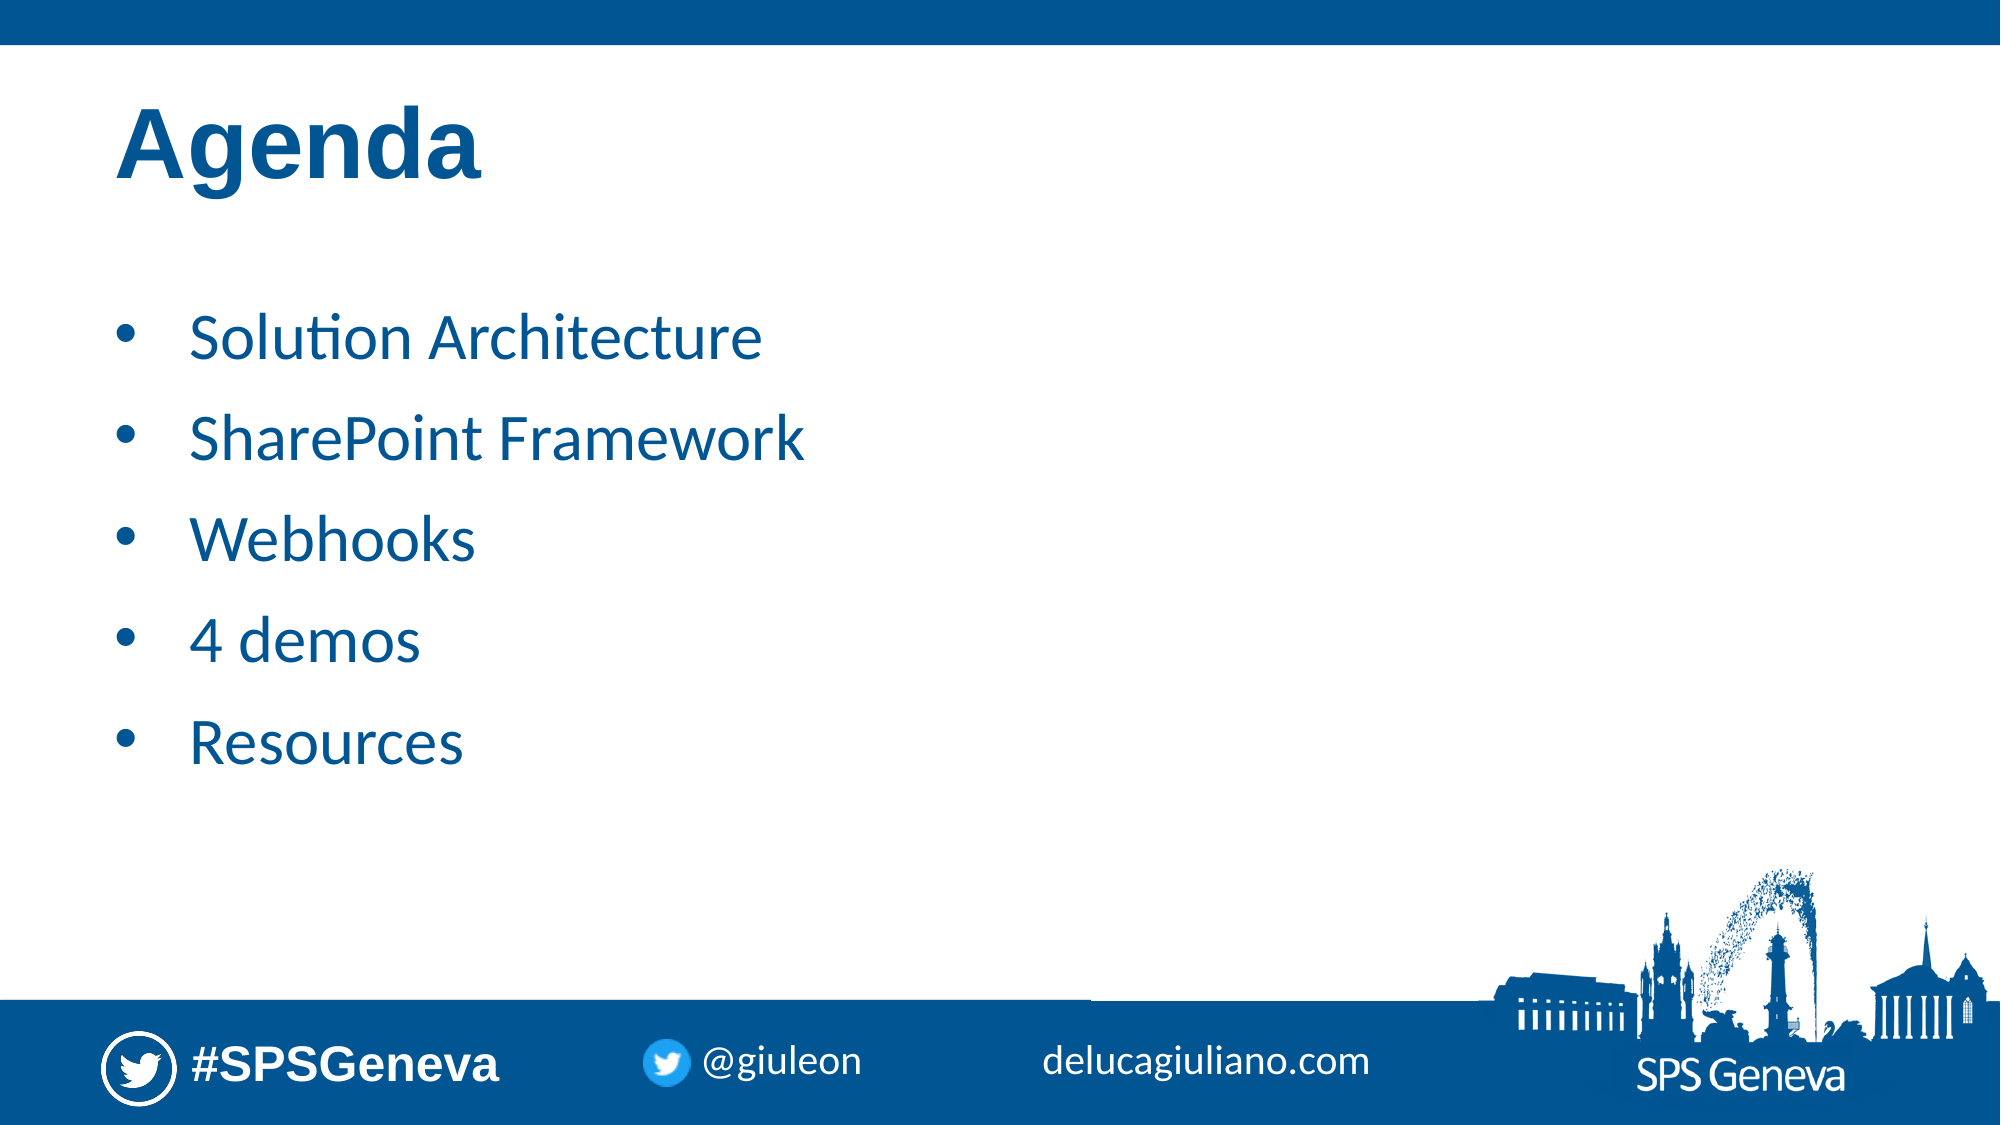

# Agenda
Solution Architecture
SharePoint Framework
Webhooks
4 demos
Resources